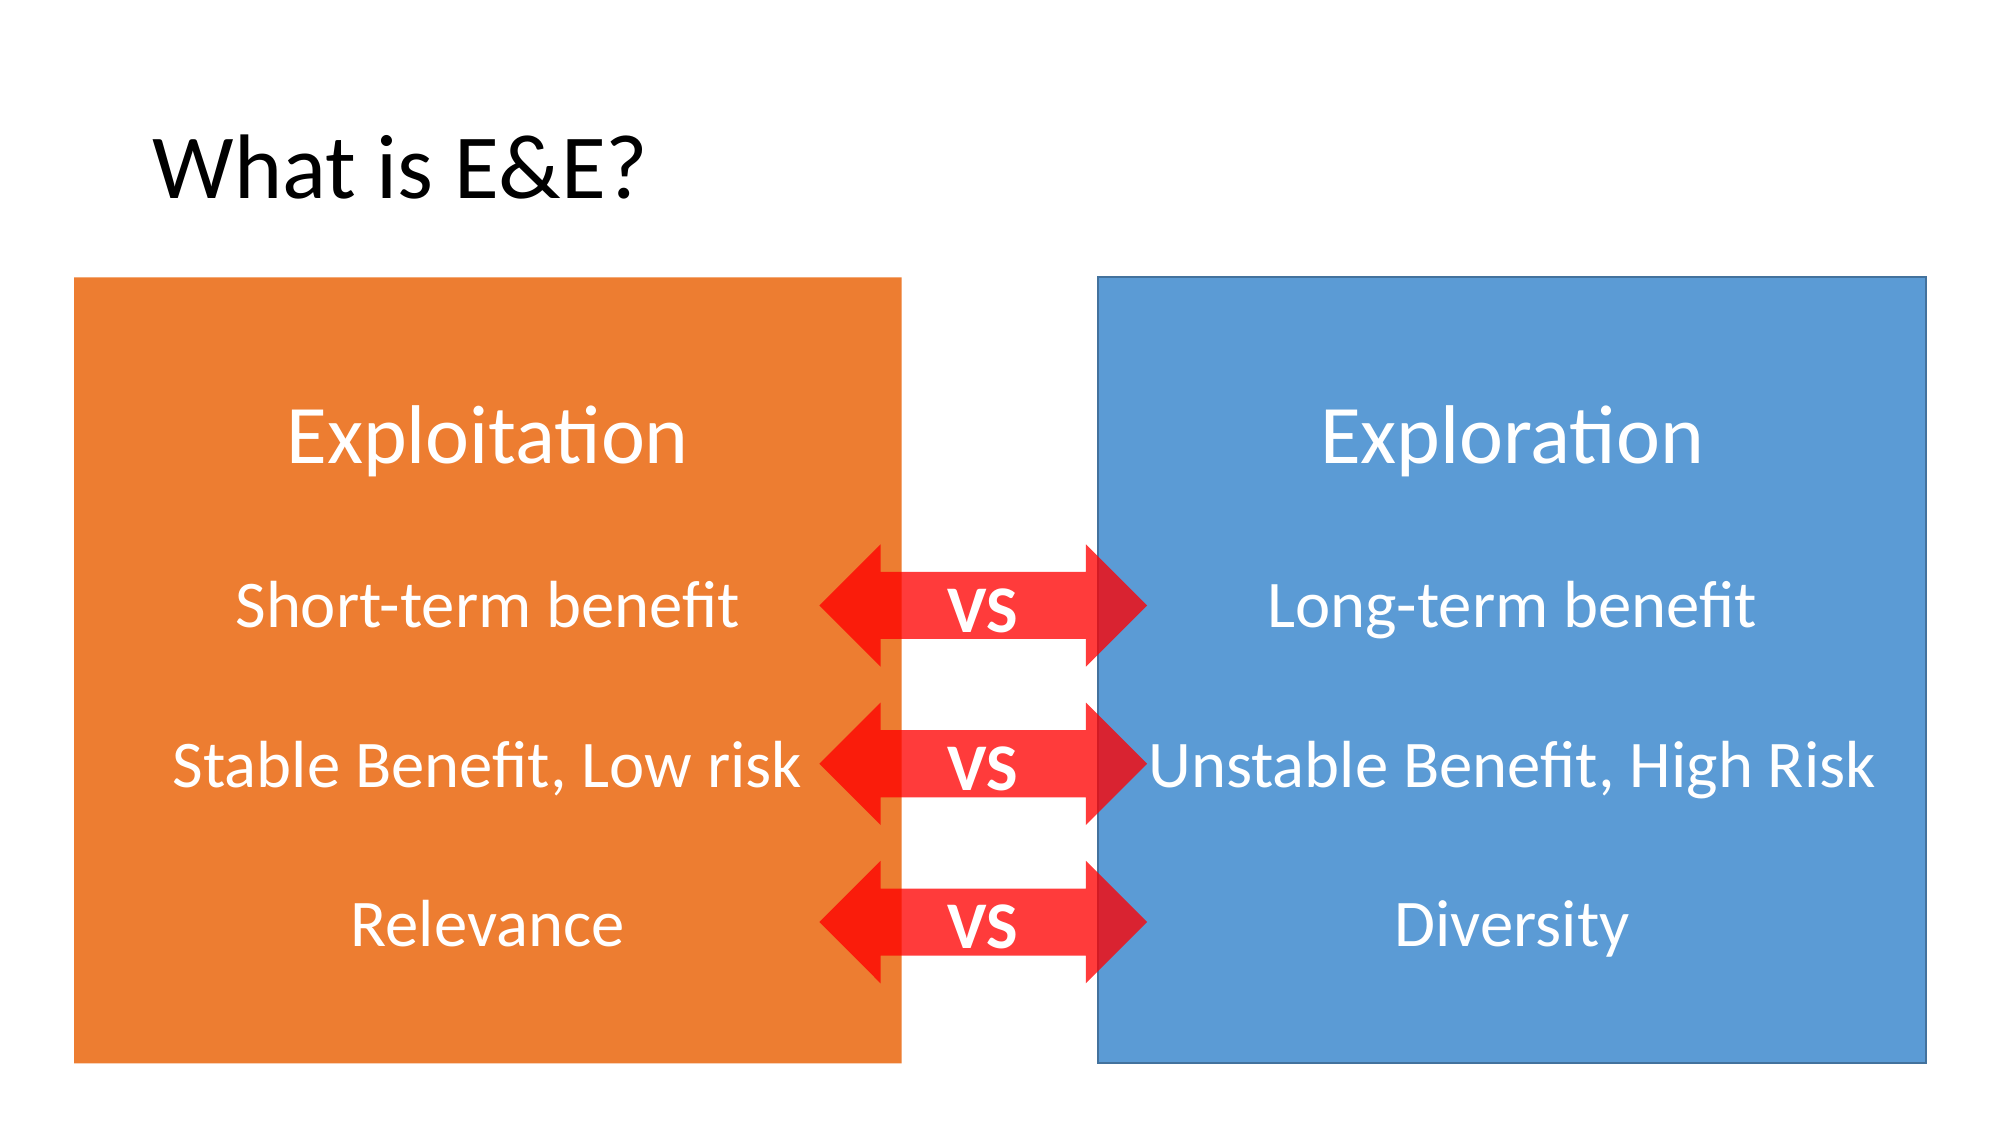

# What is E&E?
Exploration

Long-term benefit

Unstable Benefit, High Risk

Diversity
Exploitation

Short-term benefit

Stable Benefit, Low risk

Relevance
VS
VS
VS